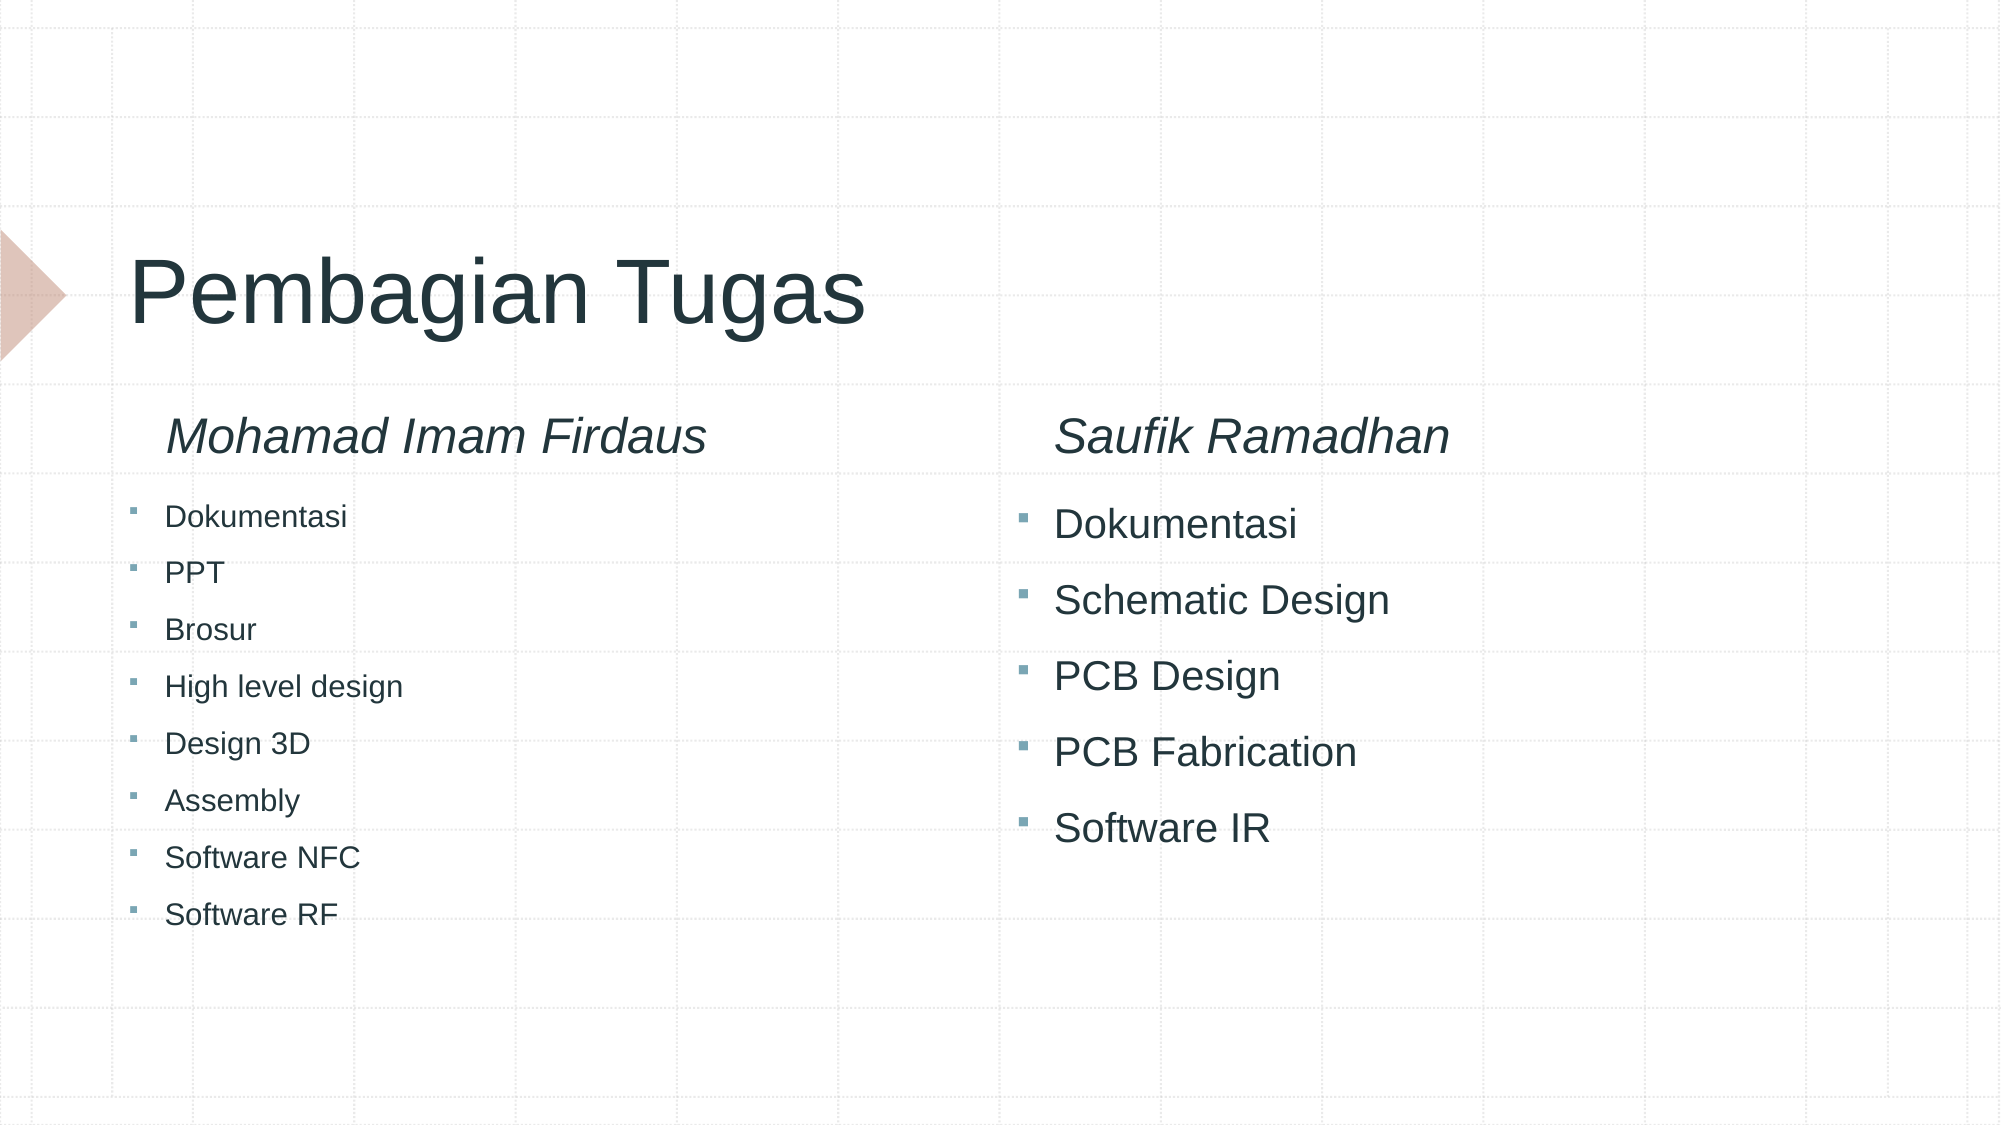

# Pembagian Tugas
Mohamad Imam Firdaus
Saufik Ramadhan
Dokumentasi
PPT
Brosur
High level design
Design 3D
Assembly
Software NFC
Software RF
Dokumentasi
Schematic Design
PCB Design
PCB Fabrication
Software IR